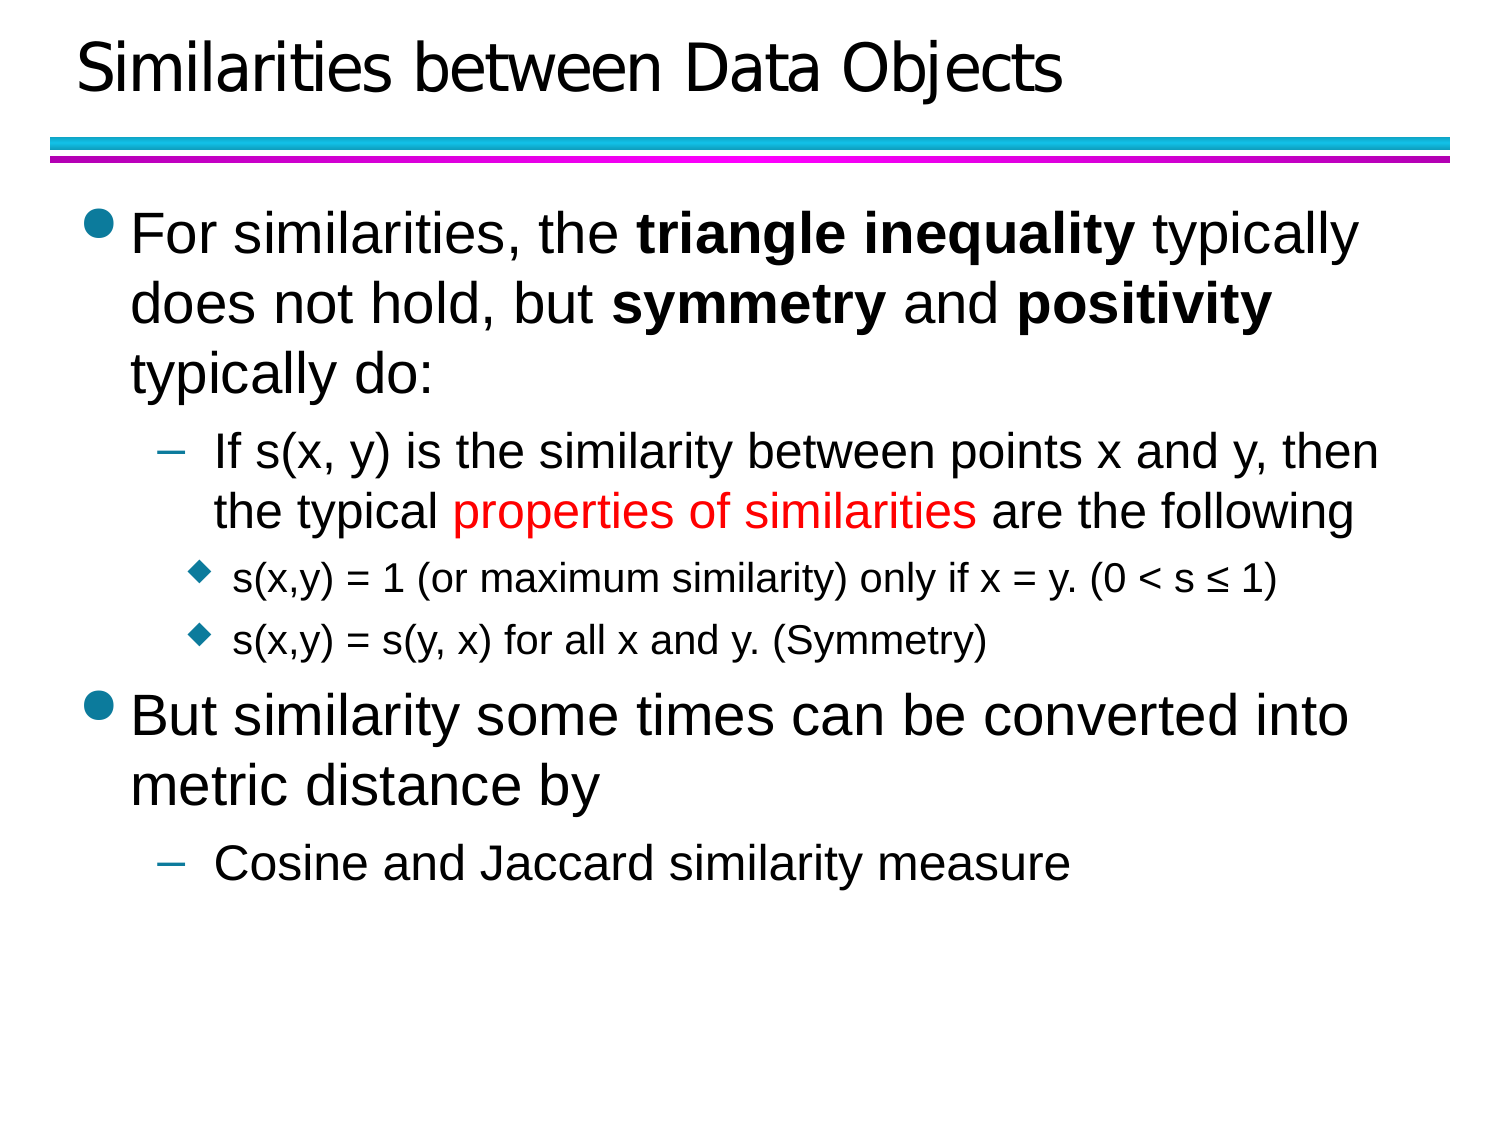

# Similarities between Data Objects
For similarities, the triangle inequality typically does not hold, but symmetry and positivity typically do:
If s(x, y) is the similarity between points x and y, then the typical properties of similarities are the following
s(x,y) = 1 (or maximum similarity) only if x = y. (0 < s ≤ 1)
s(x,y) = s(y, x) for all x and y. (Symmetry)
But similarity some times can be converted into metric distance by
Cosine and Jaccard similarity measure